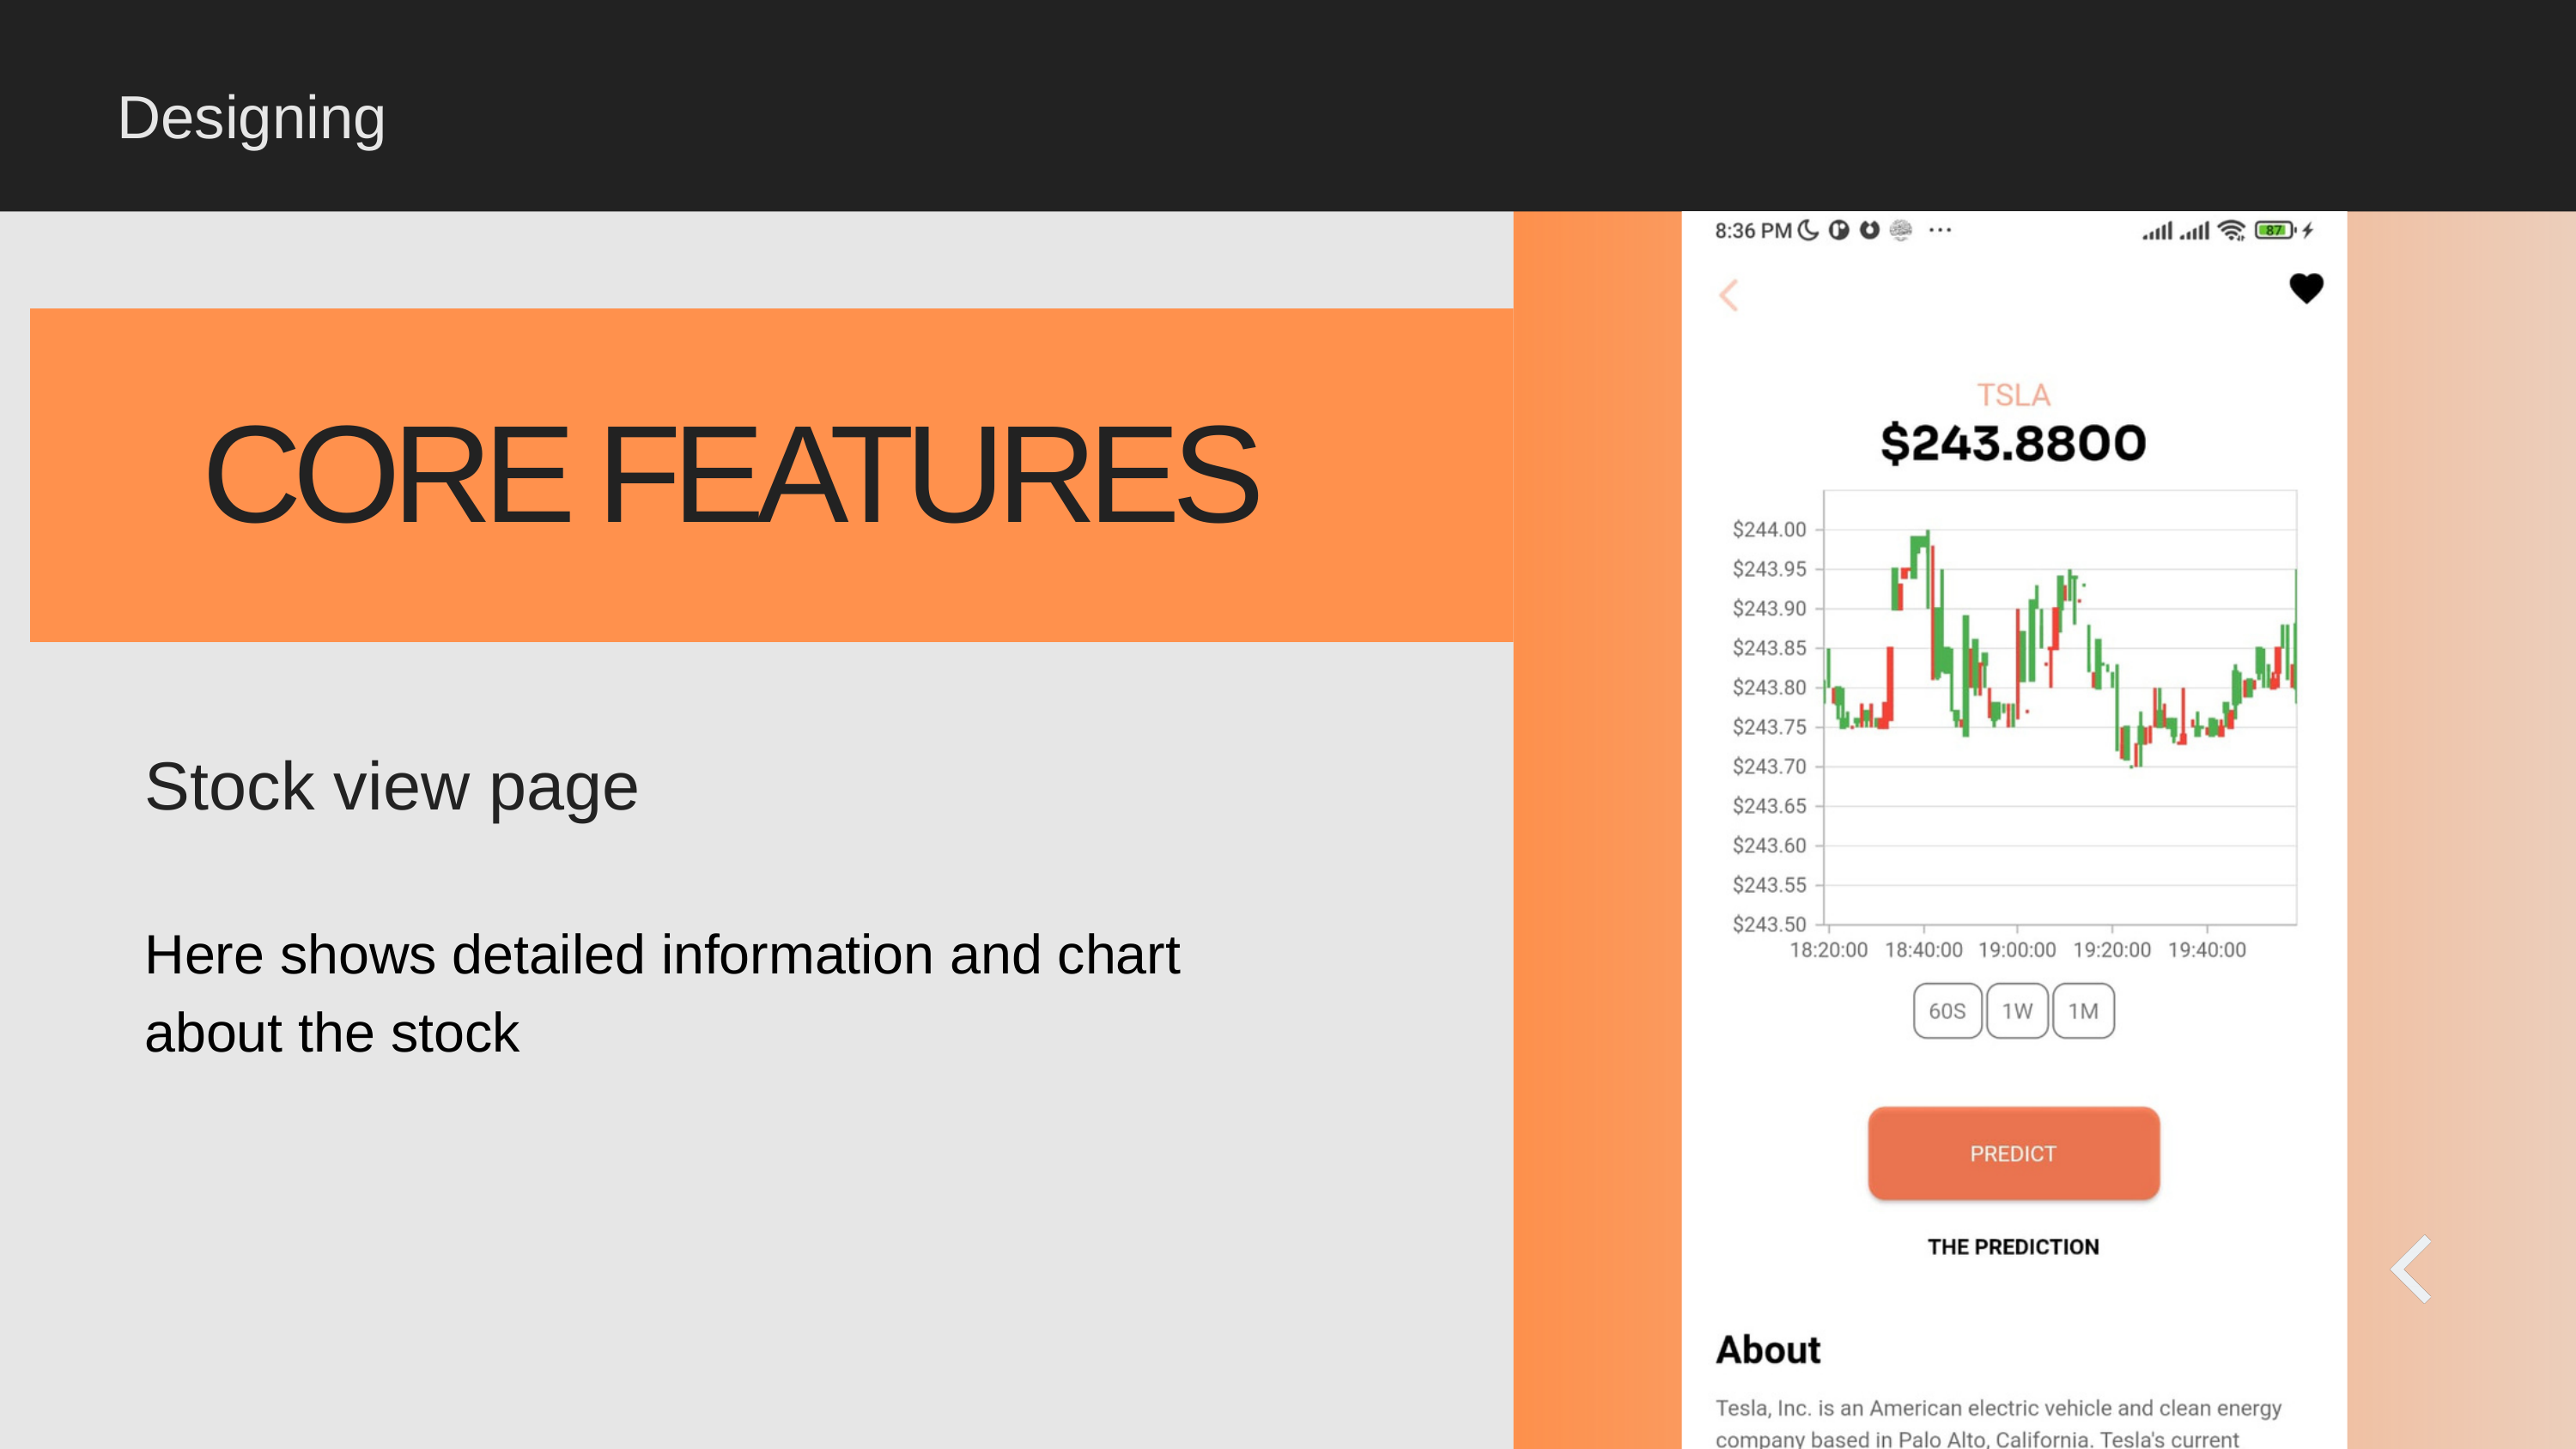

Designing

CORE FEATURES
Stock view page
Here shows detailed information and chart about the stock